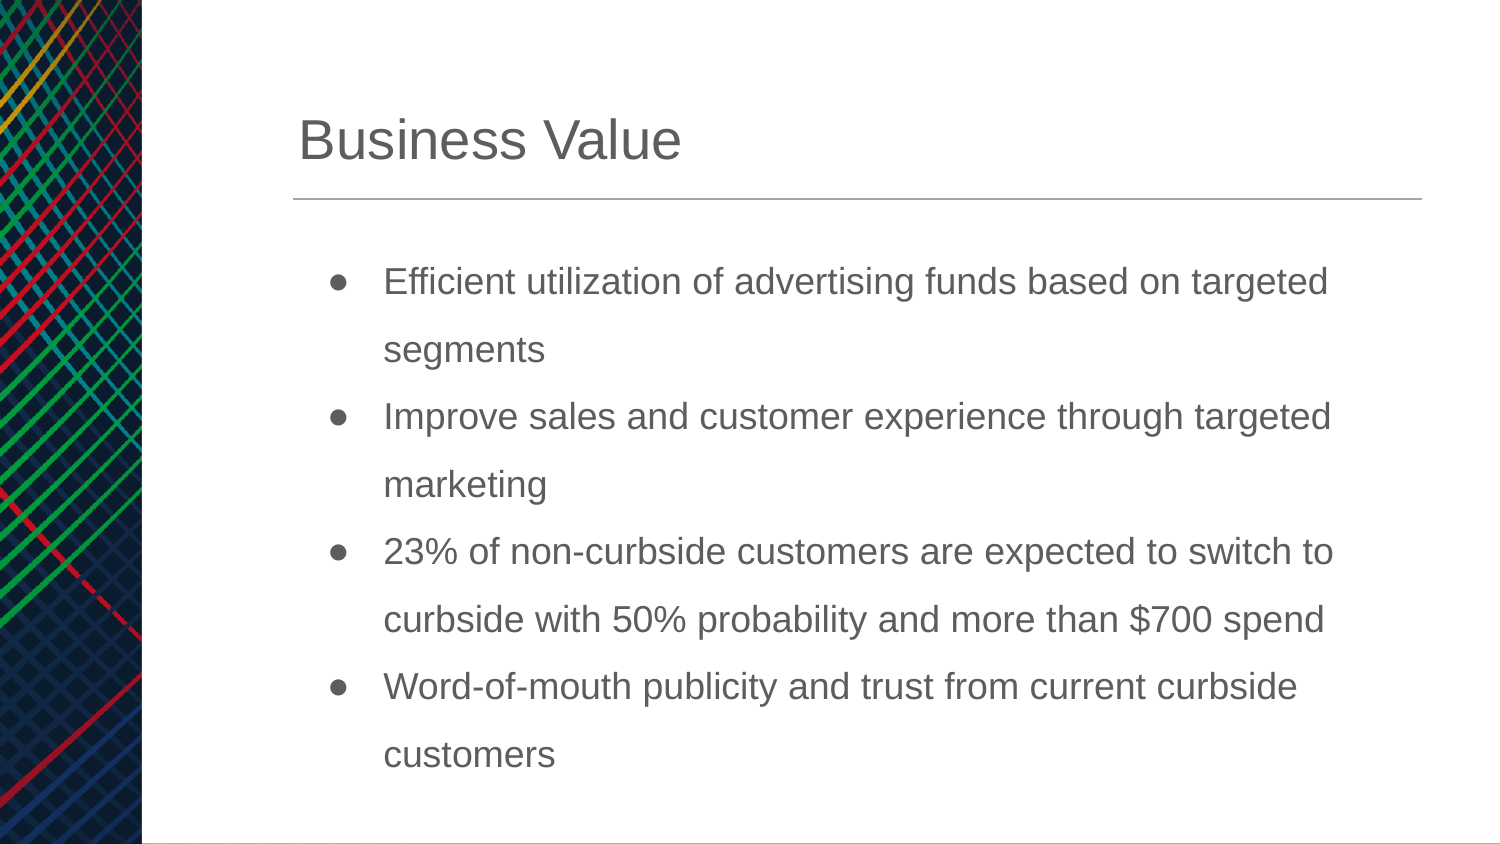

Business Value
Efficient utilization of advertising funds based on targeted segments
Improve sales and customer experience through targeted marketing
23% of non-curbside customers are expected to switch to curbside with 50% probability and more than $700 spend
Word-of-mouth publicity and trust from current curbside customers